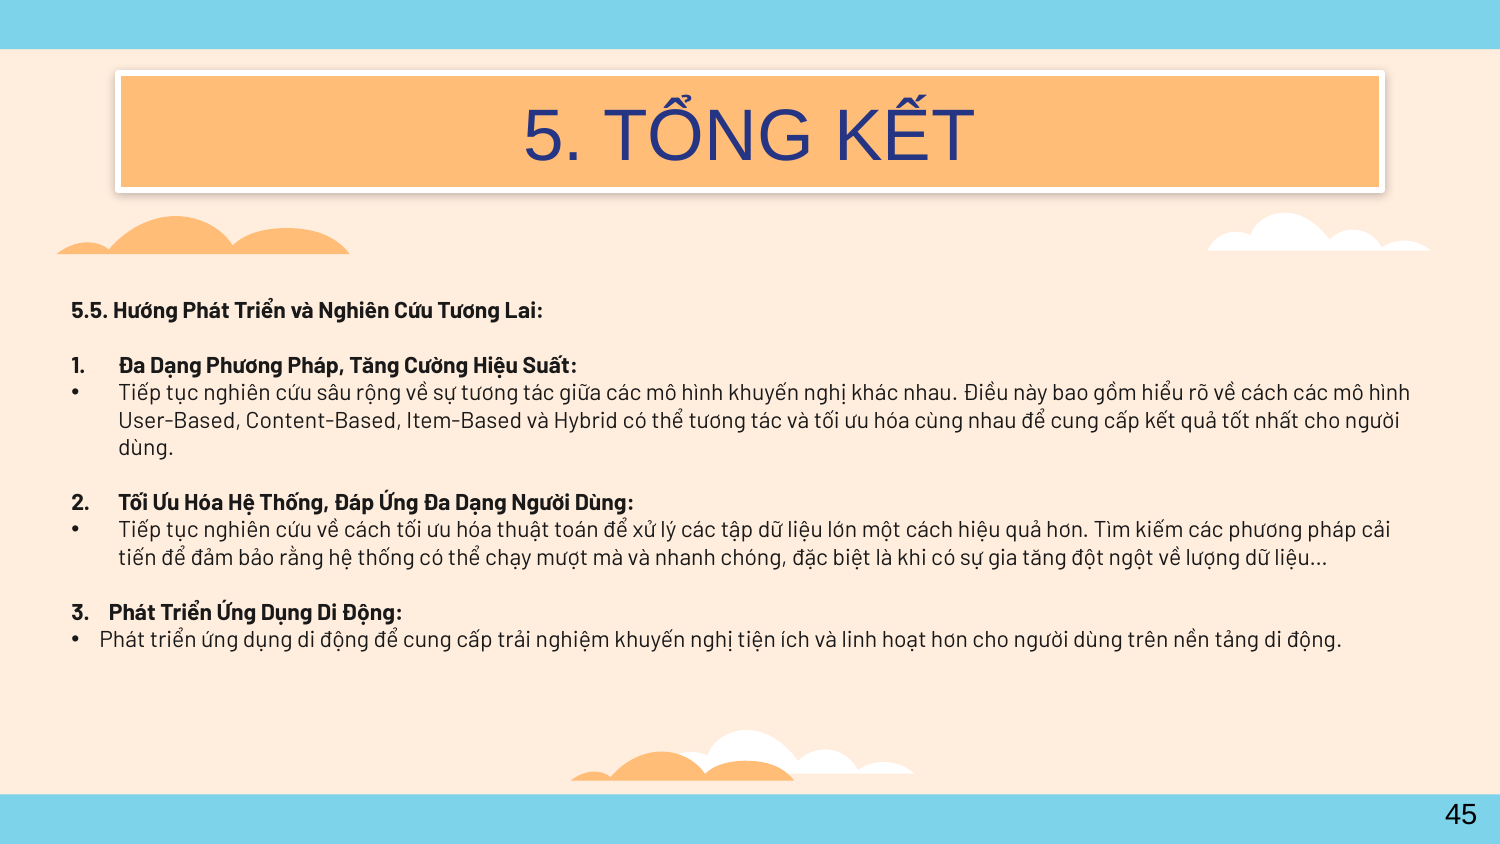

# 5. TỔNG KẾT

5.5. Hướng Phát Triển và Nghiên Cứu Tương Lai:

Đa Dạng Phương Pháp, Tăng Cường Hiệu Suất:
Tiếp tục nghiên cứu sâu rộng về sự tương tác giữa các mô hình khuyến nghị khác nhau. Điều này bao gồm hiểu rõ về cách các mô hình User-Based, Content-Based, Item-Based và Hybrid có thể tương tác và tối ưu hóa cùng nhau để cung cấp kết quả tốt nhất cho người dùng.

Tối Ưu Hóa Hệ Thống, Đáp Ứng Đa Dạng Người Dùng:
Tiếp tục nghiên cứu về cách tối ưu hóa thuật toán để xử lý các tập dữ liệu lớn một cách hiệu quả hơn. Tìm kiếm các phương pháp cải tiến để đảm bảo rằng hệ thống có thể chạy mượt mà và nhanh chóng, đặc biệt là khi có sự gia tăng đột ngột về lượng dữ liệu…

Phát Triển Ứng Dụng Di Động:
Phát triển ứng dụng di động để cung cấp trải nghiệm khuyến nghị tiện ích và linh hoạt hơn cho người dùng trên nền tảng di động.
45